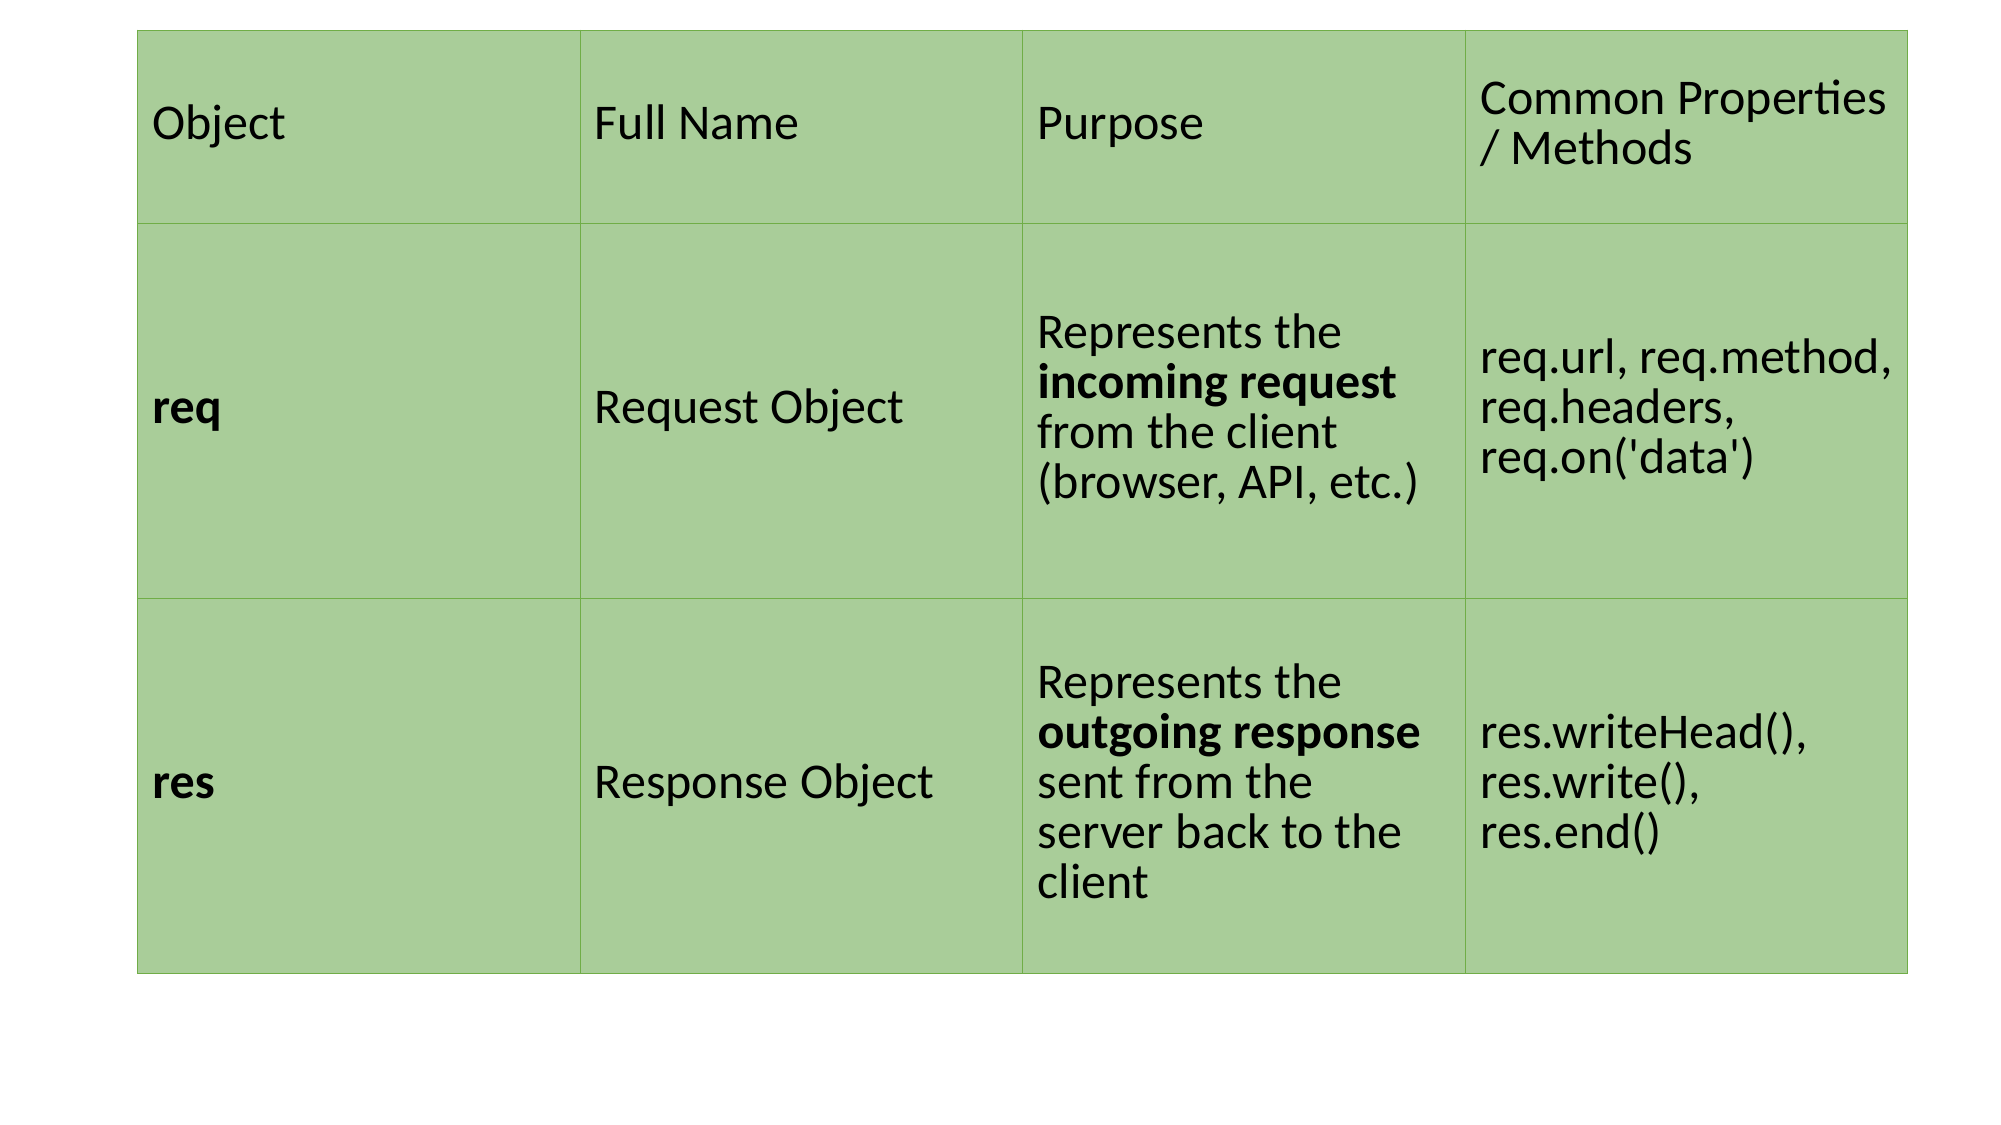

| Object | Full Name | Purpose | Common Properties / Methods |
| --- | --- | --- | --- |
| req | Request Object | Represents the incoming request from the client (browser, API, etc.) | req.url, req.method, req.headers, req.on('data') |
| res | Response Object | Represents the outgoing response sent from the server back to the client | res.writeHead(), res.write(), res.end() |